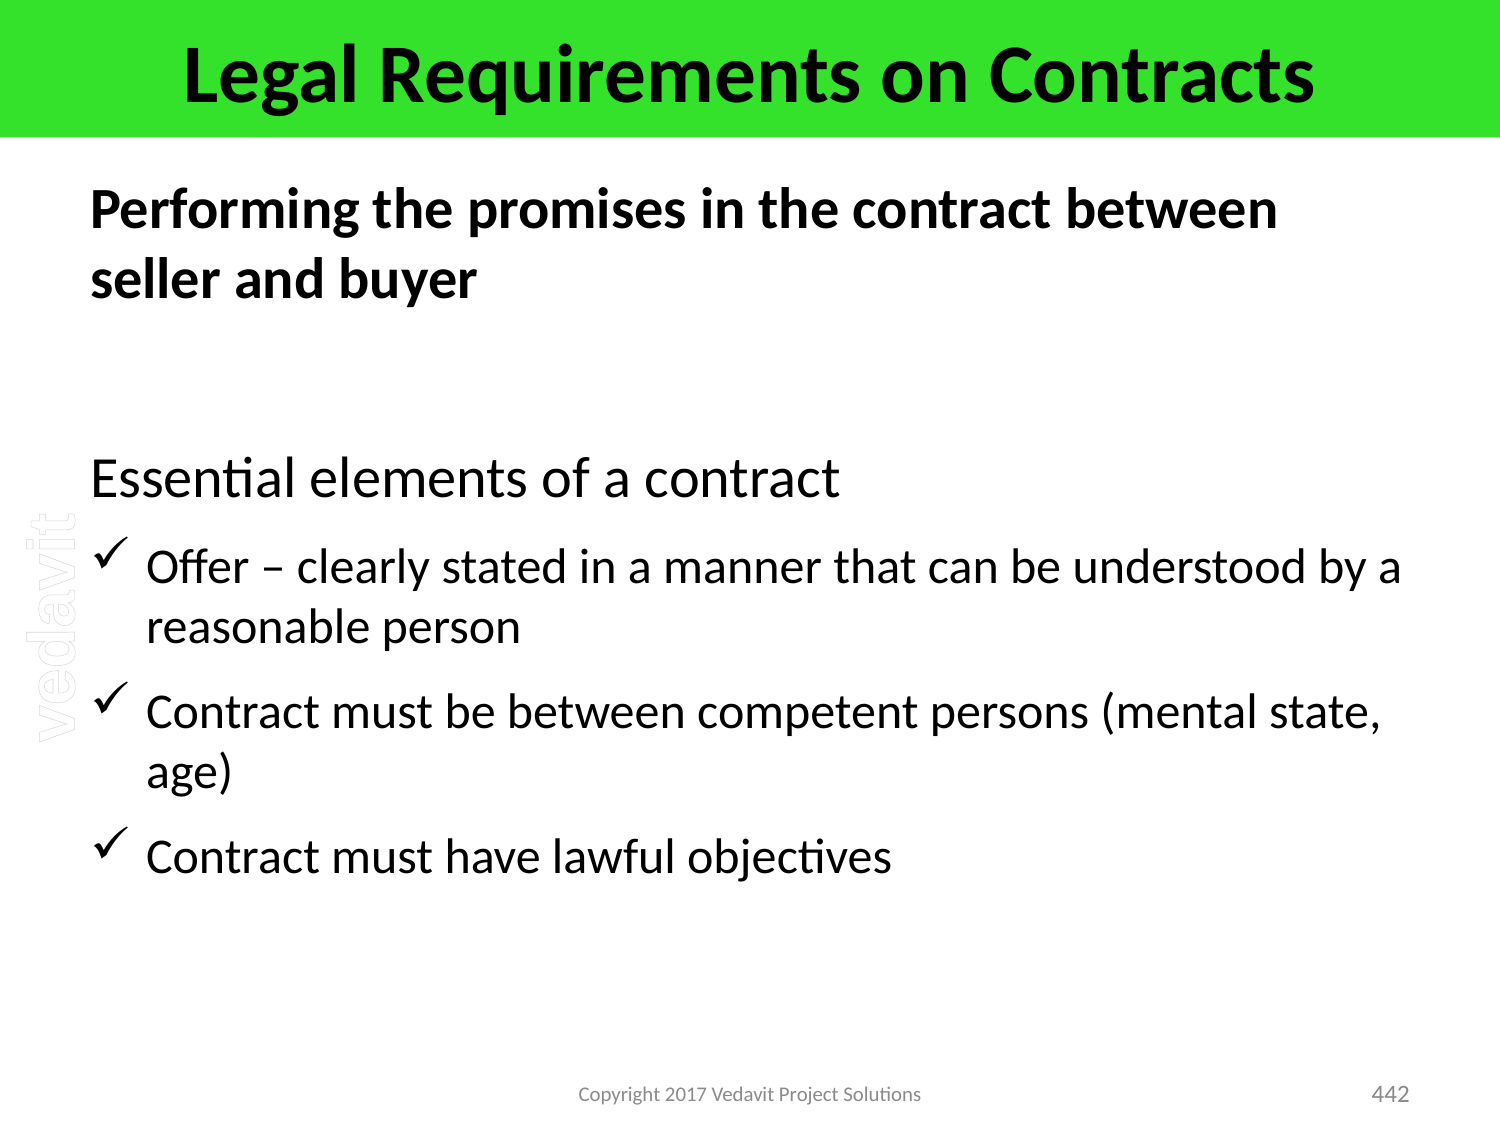

# Legal Requirements on Contracts
Performing the promises in the contract between seller and buyer

Essential elements of a contract
Offer – clearly stated in a manner that can be understood by a reasonable person
Contract must be between competent persons (mental state, age)
Contract must have lawful objectives

Copyright 2017 Vedavit Project Solutions
442